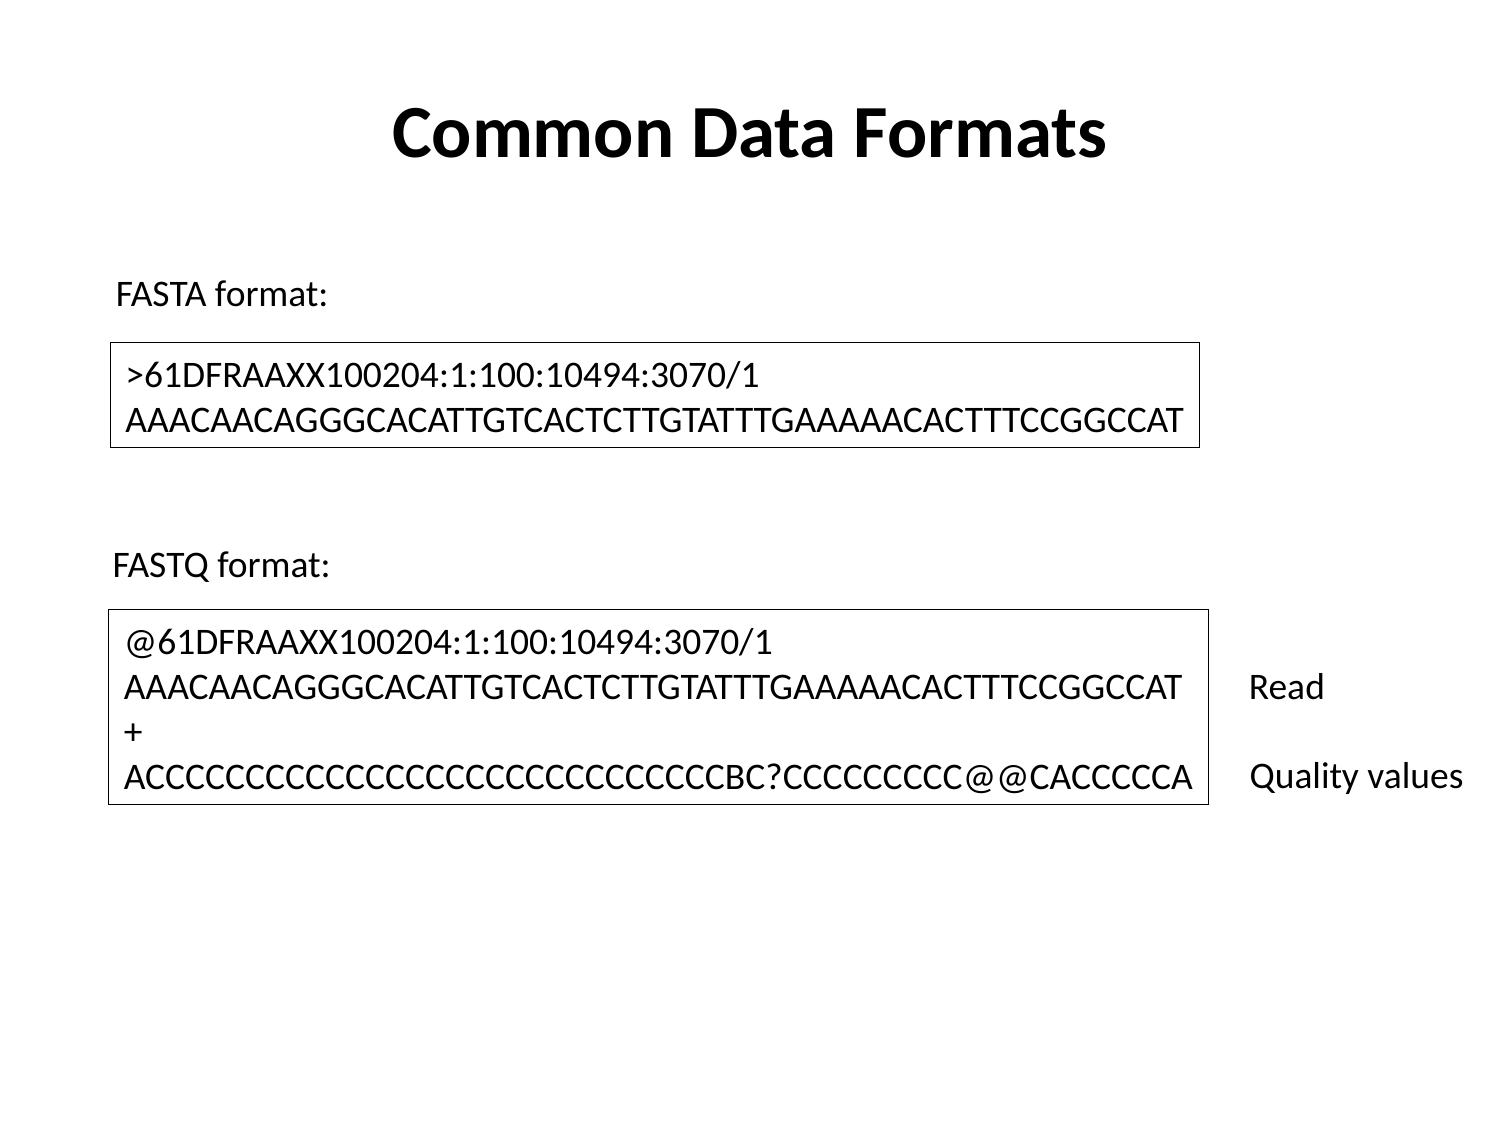

# Common Data Formats
FASTA format:

>61DFRAAXX100204:1:100:10494:3070/1
AAACAACAGGGCACATTGTCACTCTTGTATTTGAAAAACACTTTCCGGCCAT
FASTQ format:
@61DFRAAXX100204:1:100:10494:3070/1
AAACAACAGGGCACATTGTCACTCTTGTATTTGAAAAACACTTTCCGGCCAT
+
ACCCCCCCCCCCCCCCCCCCCCCCCCCCCCBC?CCCCCCCCC@@CACCCCCA
Read
Quality values